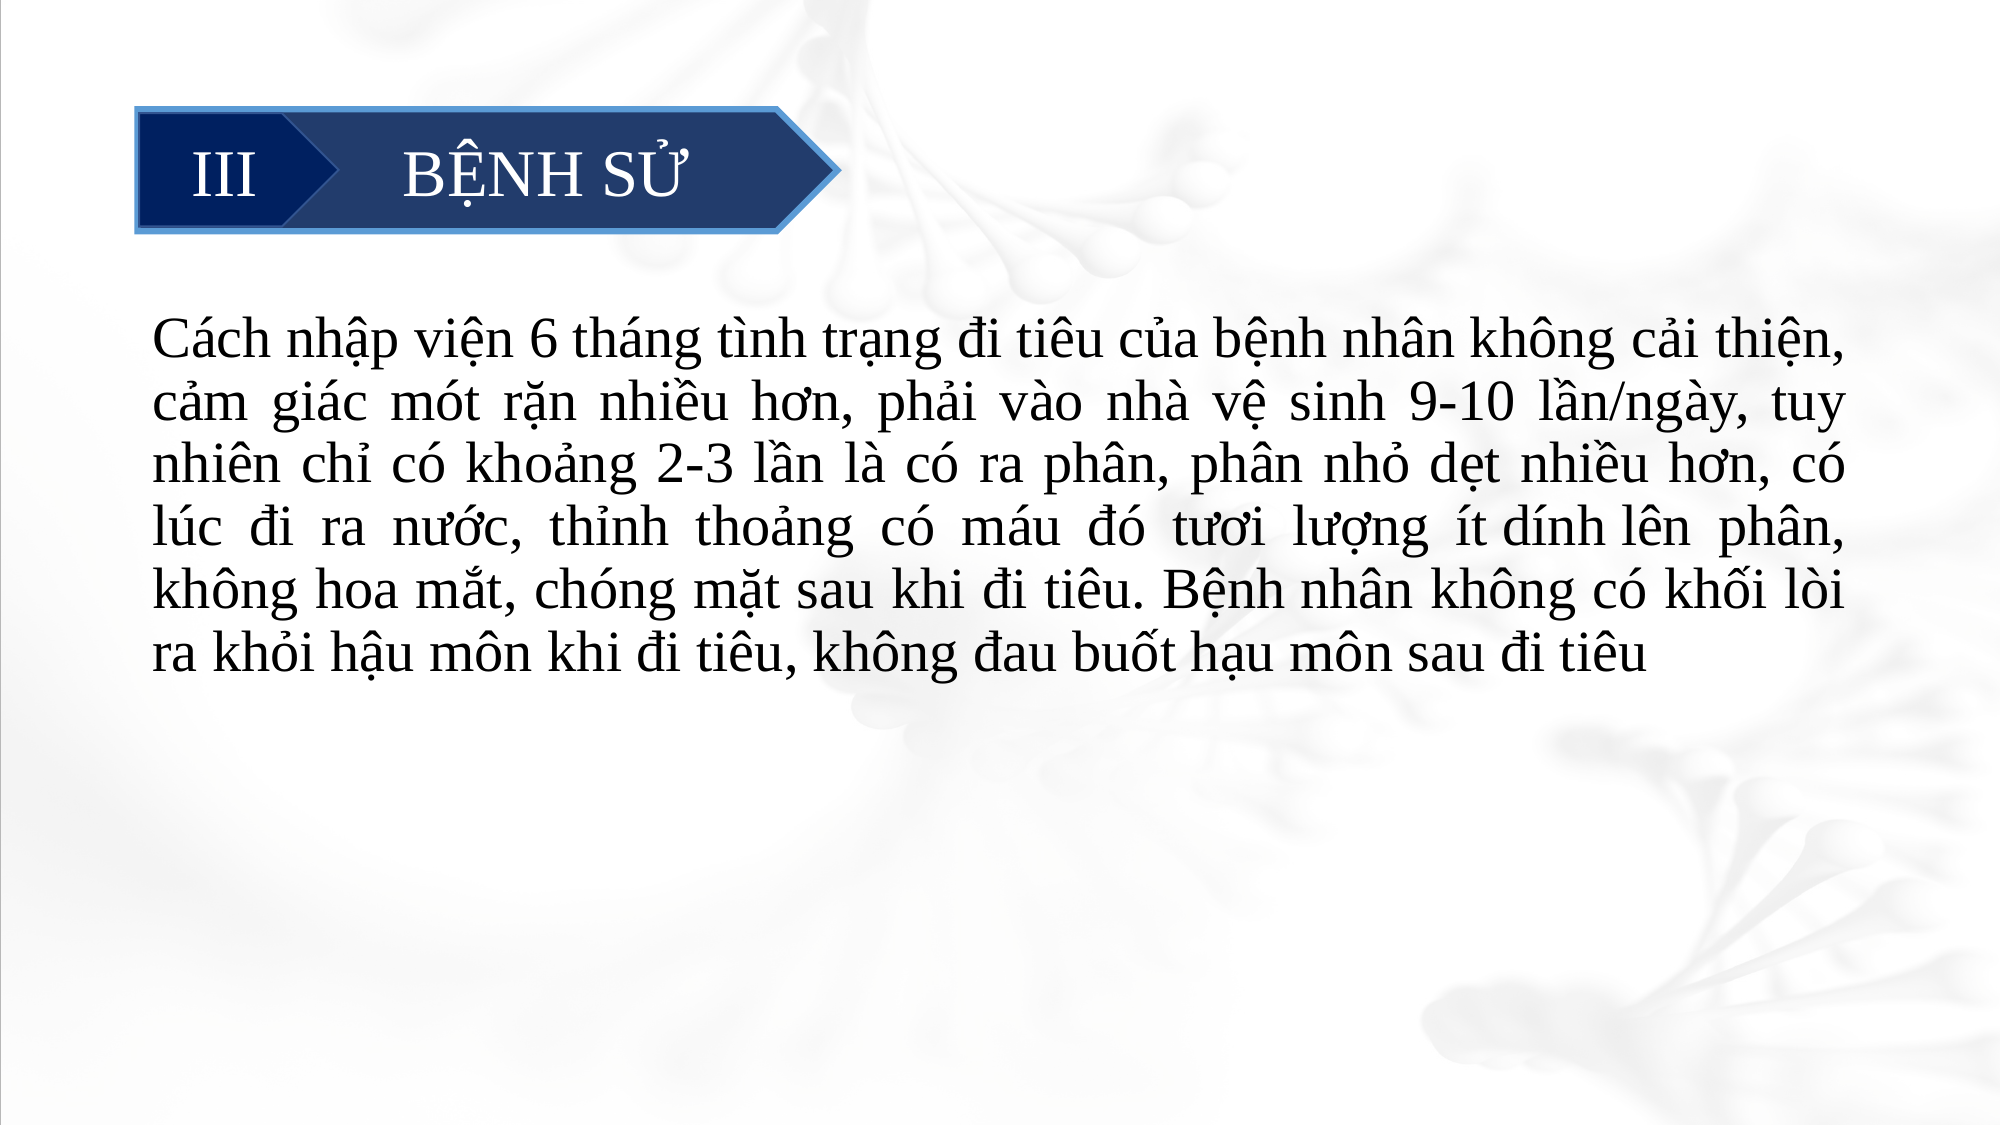

#
	      BỆNH SỬ
III
Cách nhập viện 6 tháng tình trạng đi tiêu của bệnh nhân không cải thiện, cảm giác mót rặn nhiều hơn, phải vào nhà vệ sinh 9-10 lần/ngày, tuy nhiên chỉ có khoảng 2-3 lần là có ra phân, phân nhỏ dẹt nhiều hơn, có lúc đi ra nước, thỉnh thoảng có máu đó tươi lượng ít dính lên phân, không hoa mắt, chóng mặt sau khi đi tiêu. Bệnh nhân không có khối lòi ra khỏi hậu môn khi đi tiêu, không đau buốt hạu môn sau đi tiêu